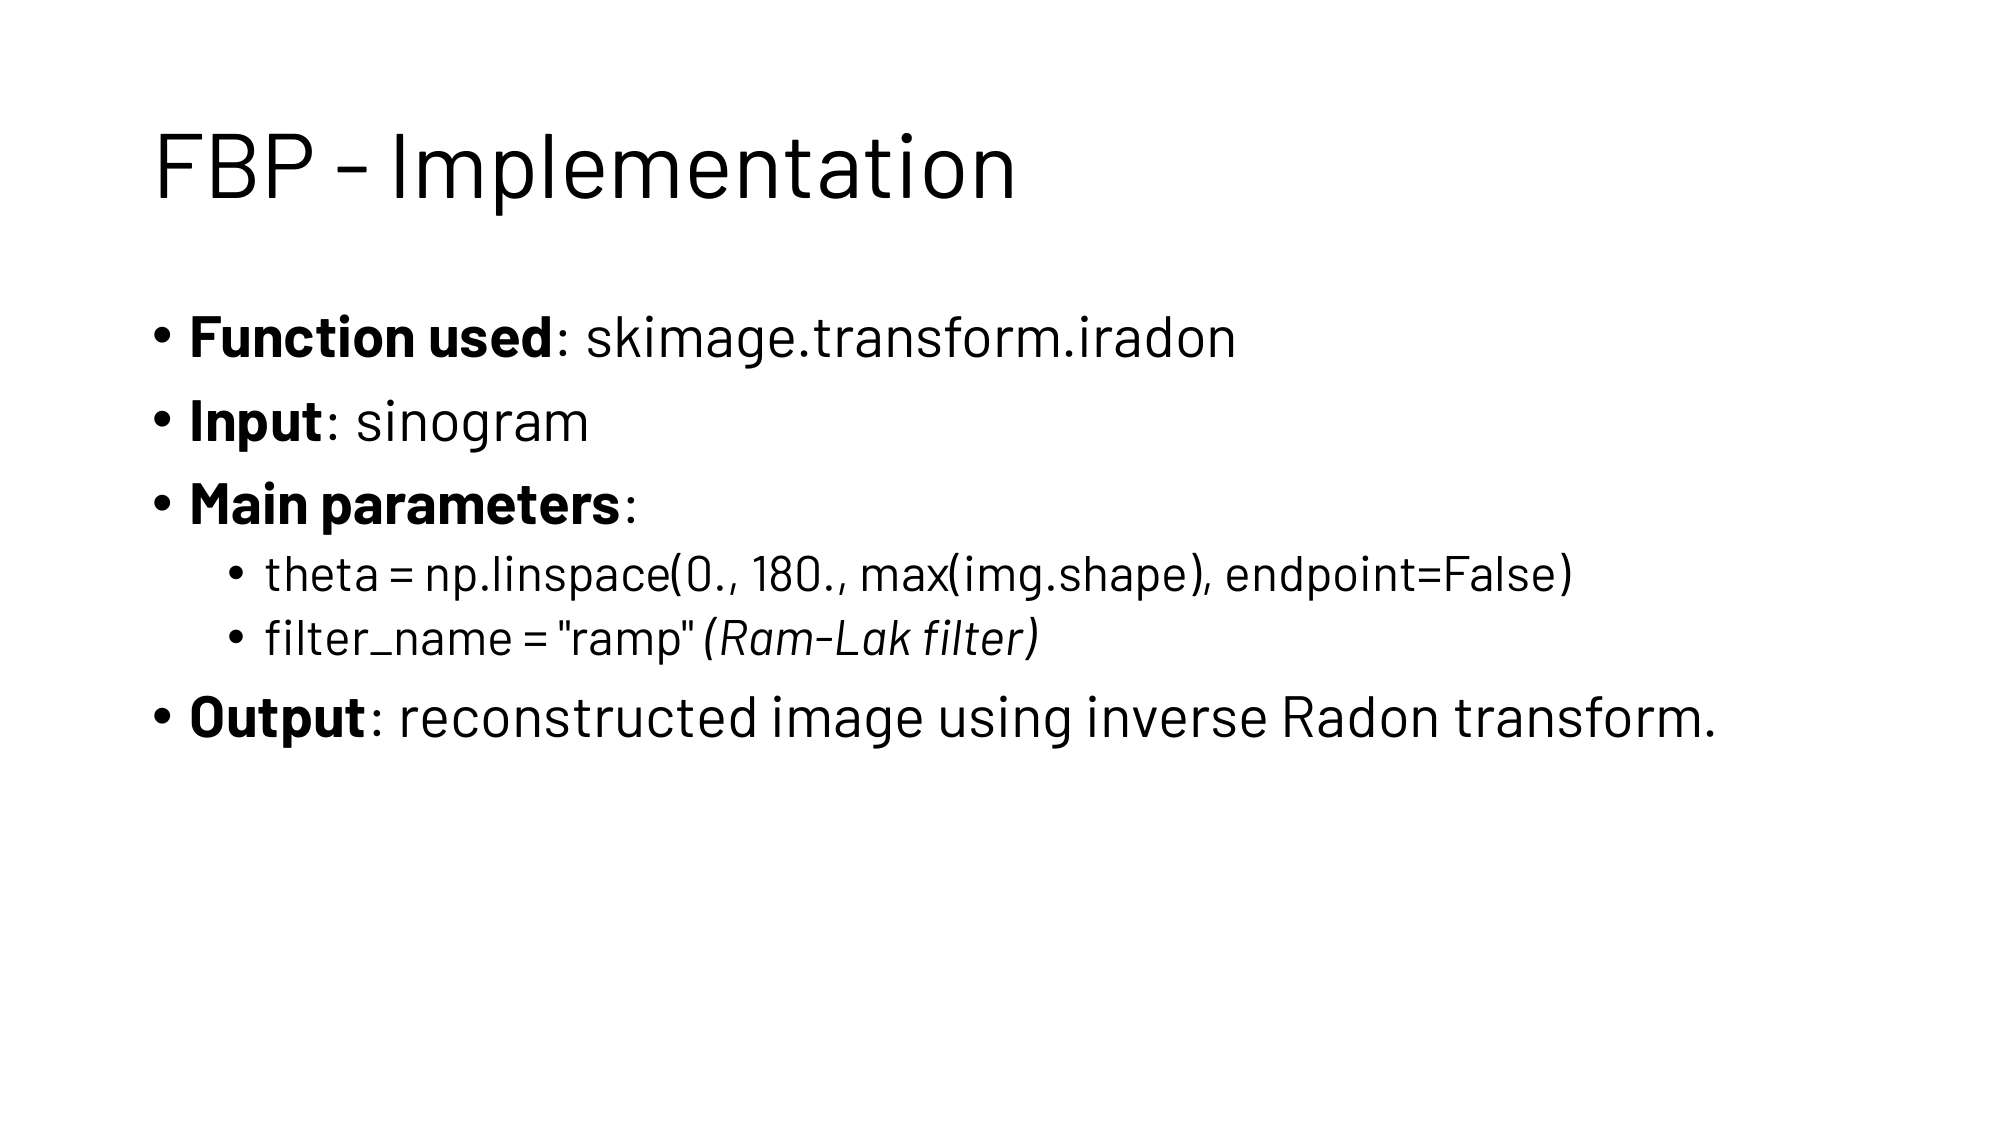

# FBP - Implementation
Function used: skimage.transform.iradon
Input: sinogram
Main parameters:
theta = np.linspace(0., 180., max(img.shape), endpoint=False)
filter_name = "ramp" (Ram-Lak filter)
Output: reconstructed image using inverse Radon transform.